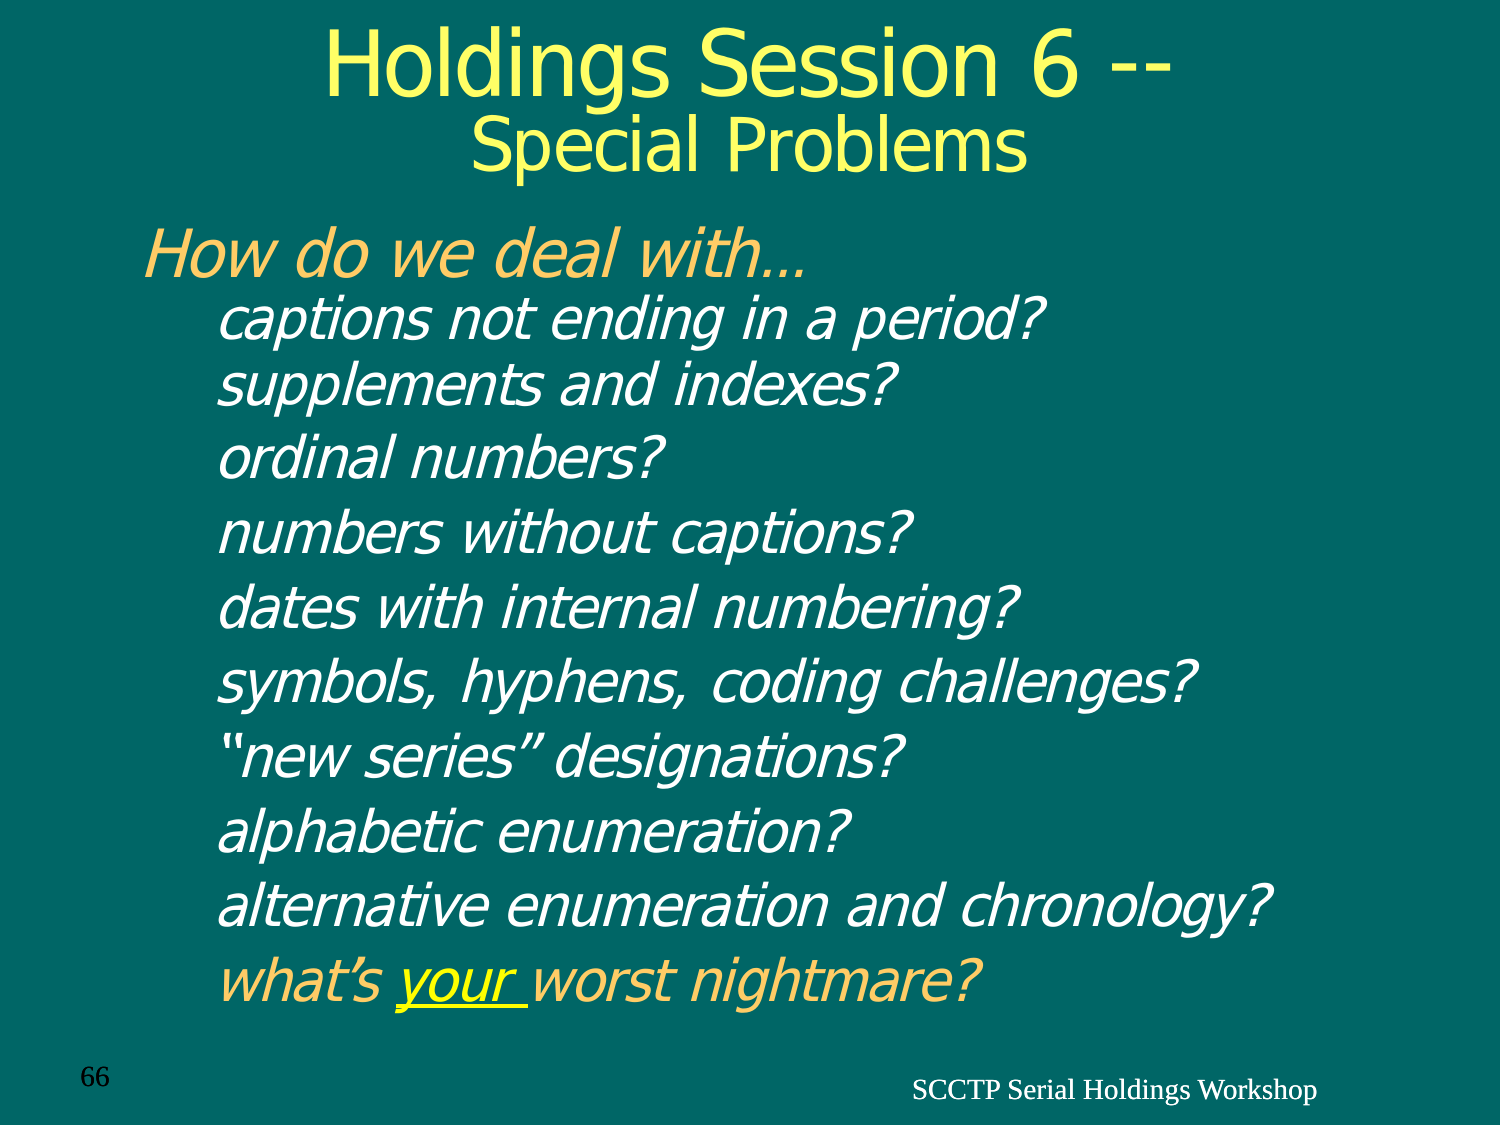

# Holdings Session 6 -- Special Problems
How do we deal with…
captions not ending in a period?
supplements and indexes?
ordinal numbers?
numbers without captions?
dates with internal numbering?
symbols, hyphens, coding challenges?
“new series” designations?
alphabetic enumeration?
alternative enumeration and chronology?
what’s your worst nightmare?
66
66
SCCTP Serial Holdings Workshop
SCCTP Serial Holdings Workshop